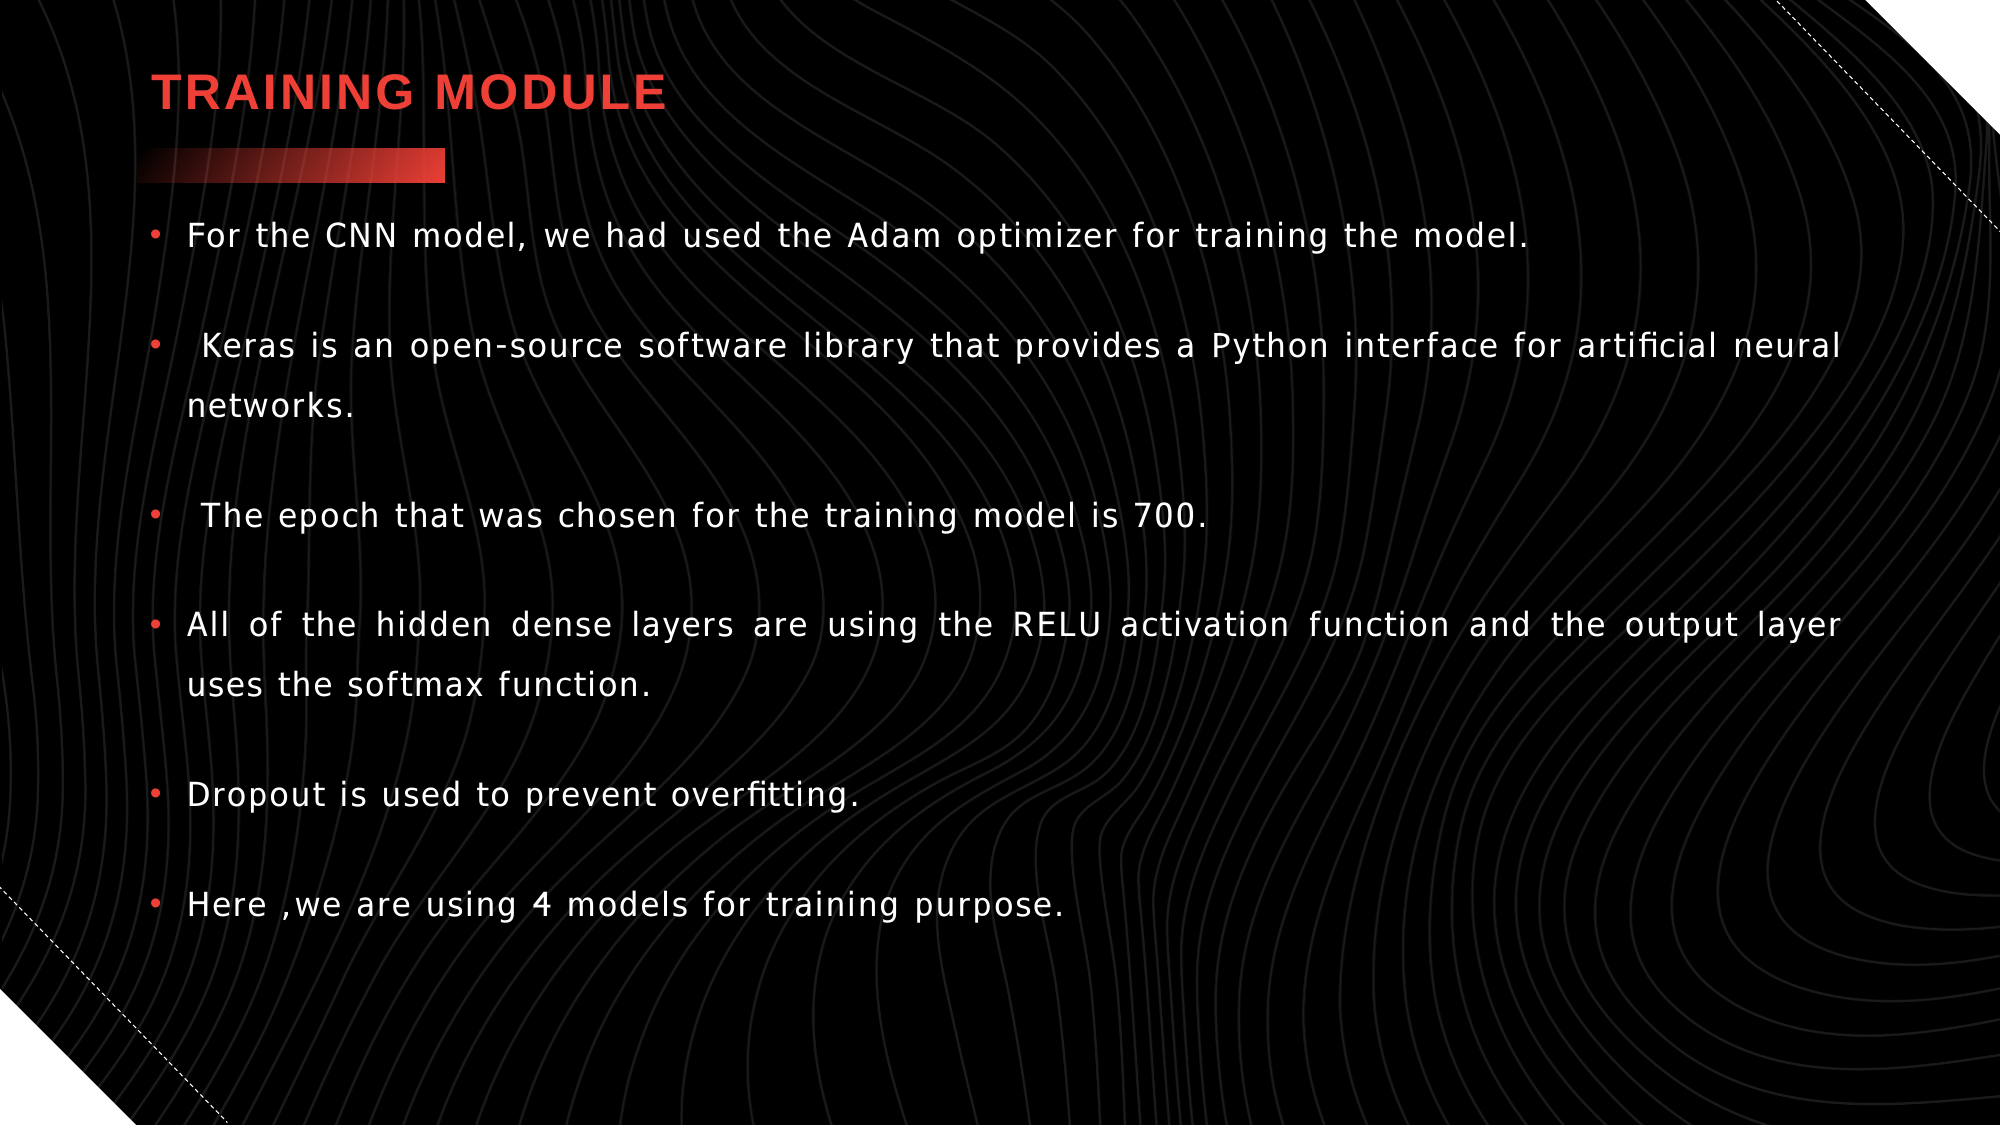

# TRAINING MODULE
For the CNN model, we had used the Adam optimizer for training the model.
 Keras is an open-source software library that provides a Python interface for artificial neural networks.
 The epoch that was chosen for the training model is 700.
All of the hidden dense layers are using the RELU activation function and the output layer uses the softmax function.
Dropout is used to prevent overfitting.
Here ,we are using 4 models for training purpose.